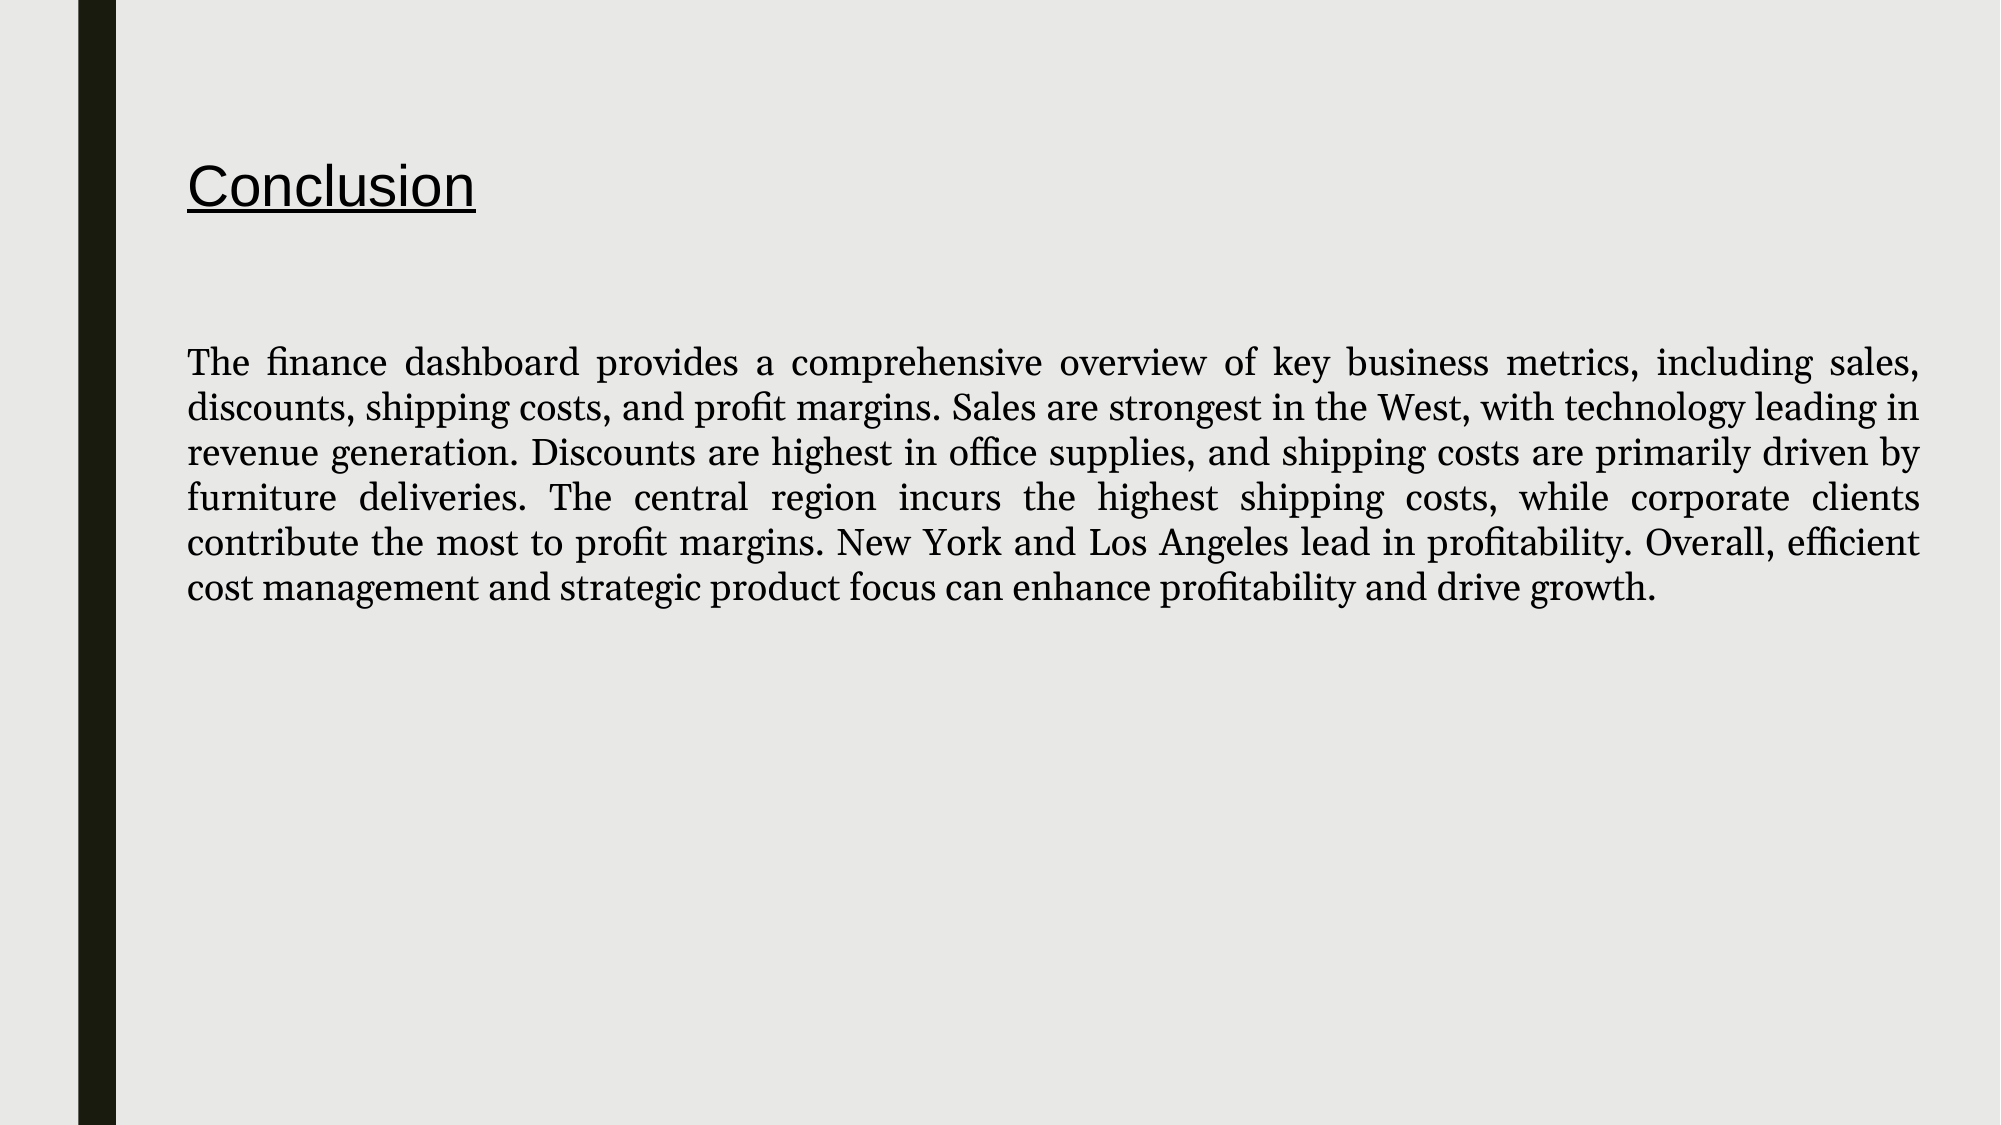

Conclusion
The finance dashboard provides a comprehensive overview of key business metrics, including sales, discounts, shipping costs, and profit margins. Sales are strongest in the West, with technology leading in revenue generation. Discounts are highest in office supplies, and shipping costs are primarily driven by furniture deliveries. The central region incurs the highest shipping costs, while corporate clients contribute the most to profit margins. New York and Los Angeles lead in profitability. Overall, efficient cost management and strategic product focus can enhance profitability and drive growth.